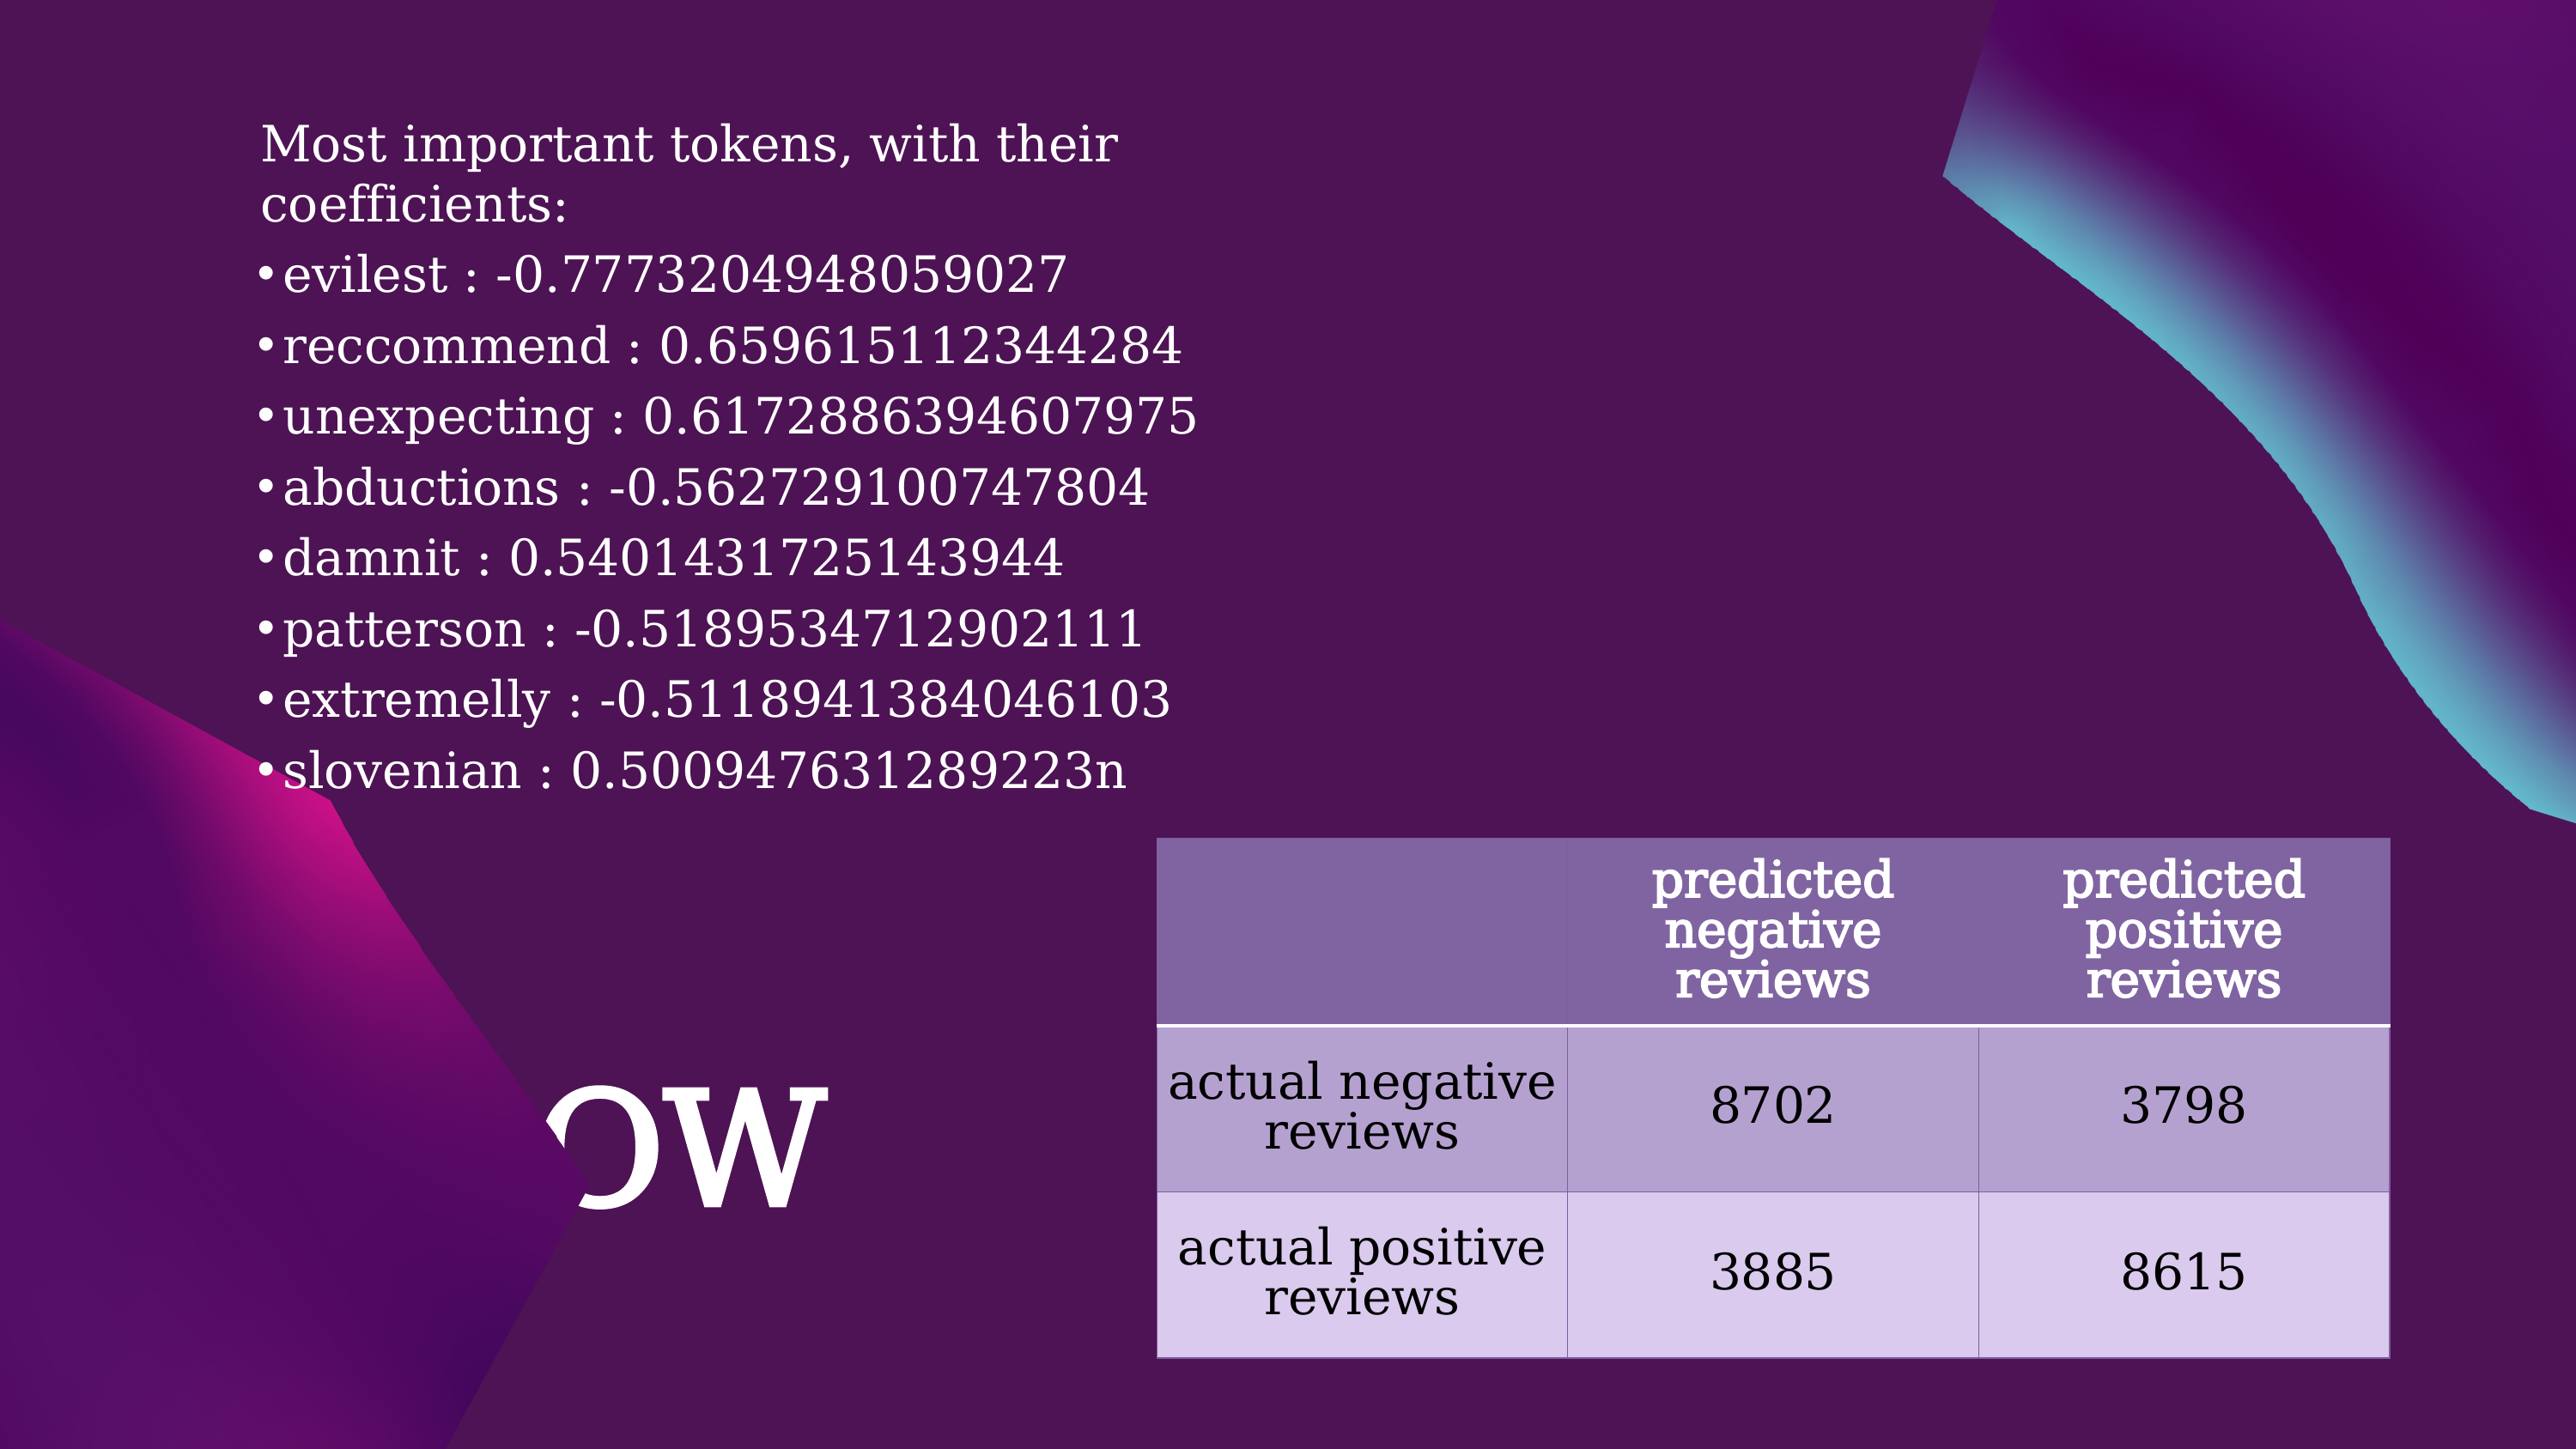

Most important tokens, with their coefficients:
evilest : -0.7773204948059027
reccommend : 0.659615112344284
unexpecting : 0.6172886394607975
abductions : -0.562729100747804
damnit : 0.5401431725143944
patterson : -0.5189534712902111
extremelly : -0.5118941384046103
slovenian : 0.500947631289223n

|  | predicted negative reviews | predicted positive reviews |
| --- | --- | --- |
| actual negative reviews | 8702 | 3798 |
| actual positive reviews | 3885 | 8615 |
BOW